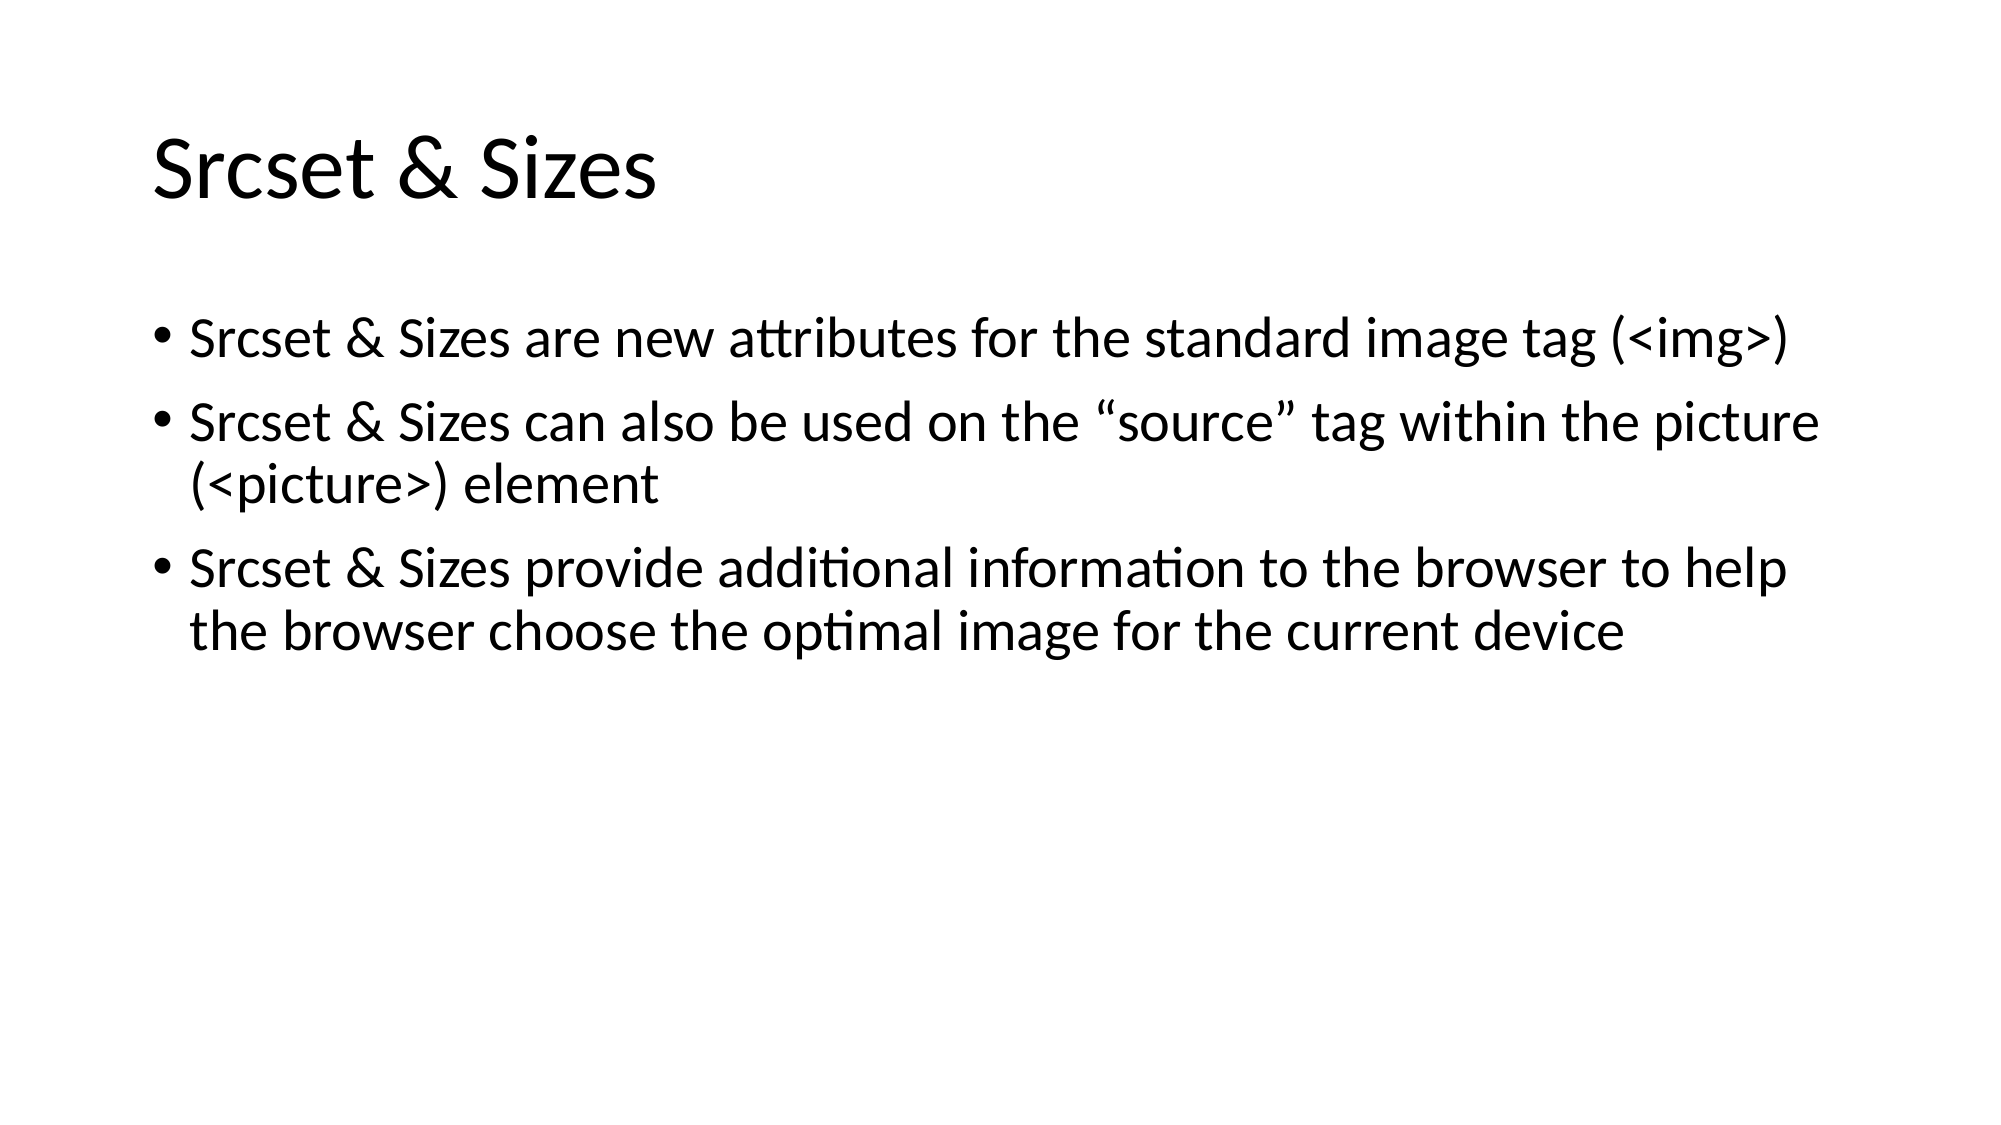

# Srcset & Sizes
Srcset & Sizes are new attributes for the standard image tag (<img>)
Srcset & Sizes can also be used on the “source” tag within the picture (<picture>) element
Srcset & Sizes provide additional information to the browser to help the browser choose the optimal image for the current device